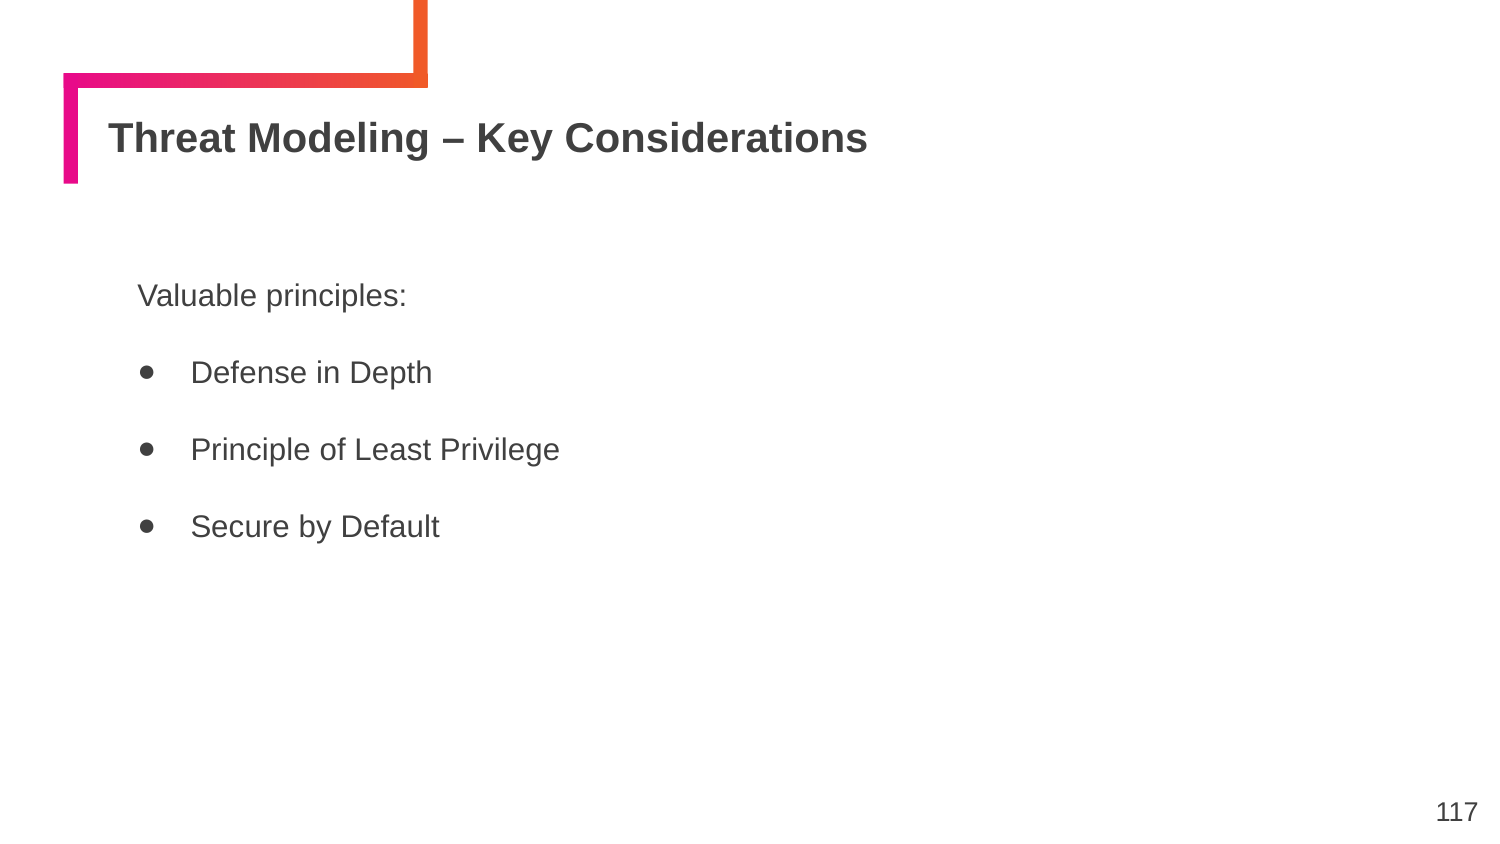

# Threat Modeling – Key Considerations
Valuable principles:
Defense in Depth
Principle of Least Privilege
Secure by Default
117